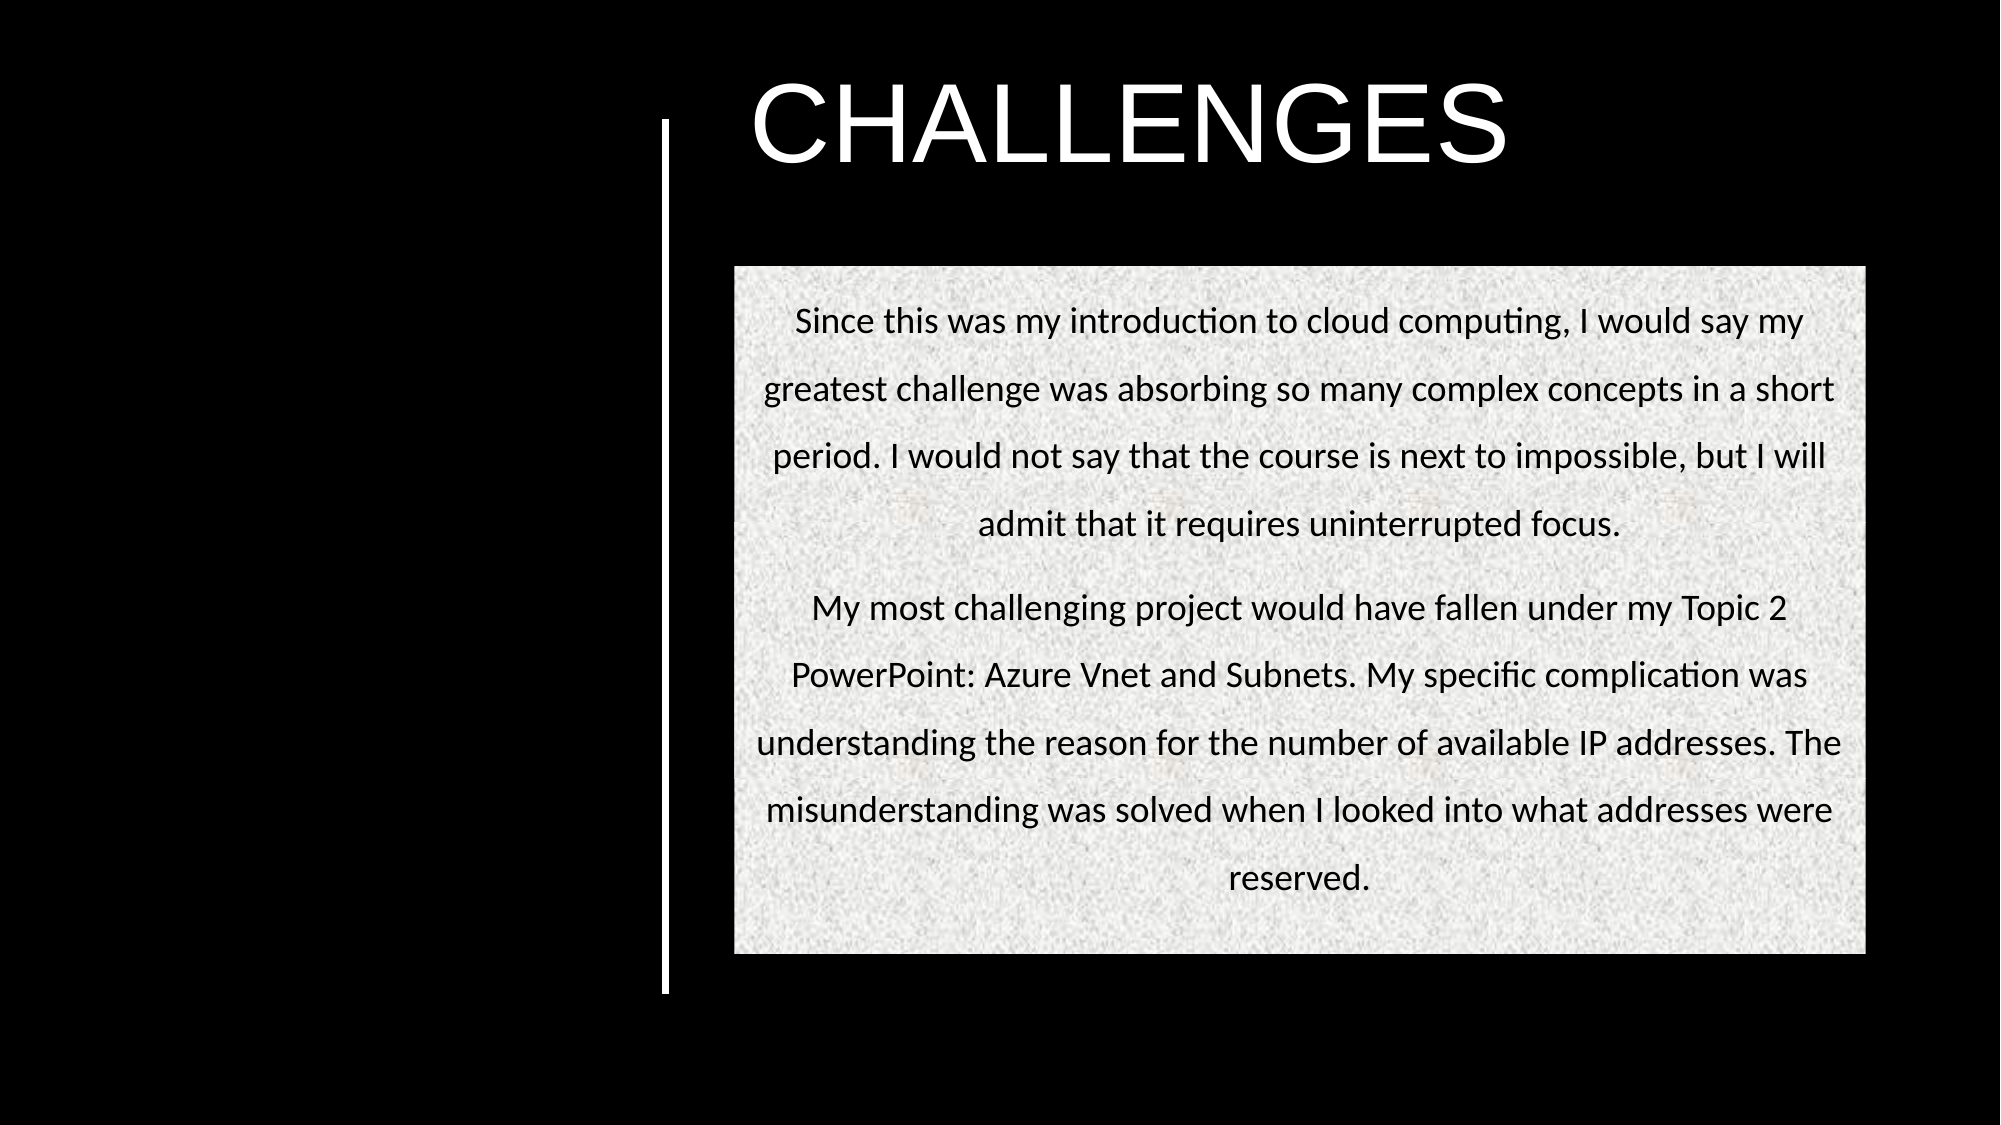

# Challenges
Since this was my introduction to cloud computing, I would say my greatest challenge was absorbing so many complex concepts in a short period. I would not say that the course is next to impossible, but I will admit that it requires uninterrupted focus.
My most challenging project would have fallen under my Topic 2 PowerPoint: Azure Vnet and Subnets. My specific complication was understanding the reason for the number of available IP addresses. The misunderstanding was solved when I looked into what addresses were reserved.